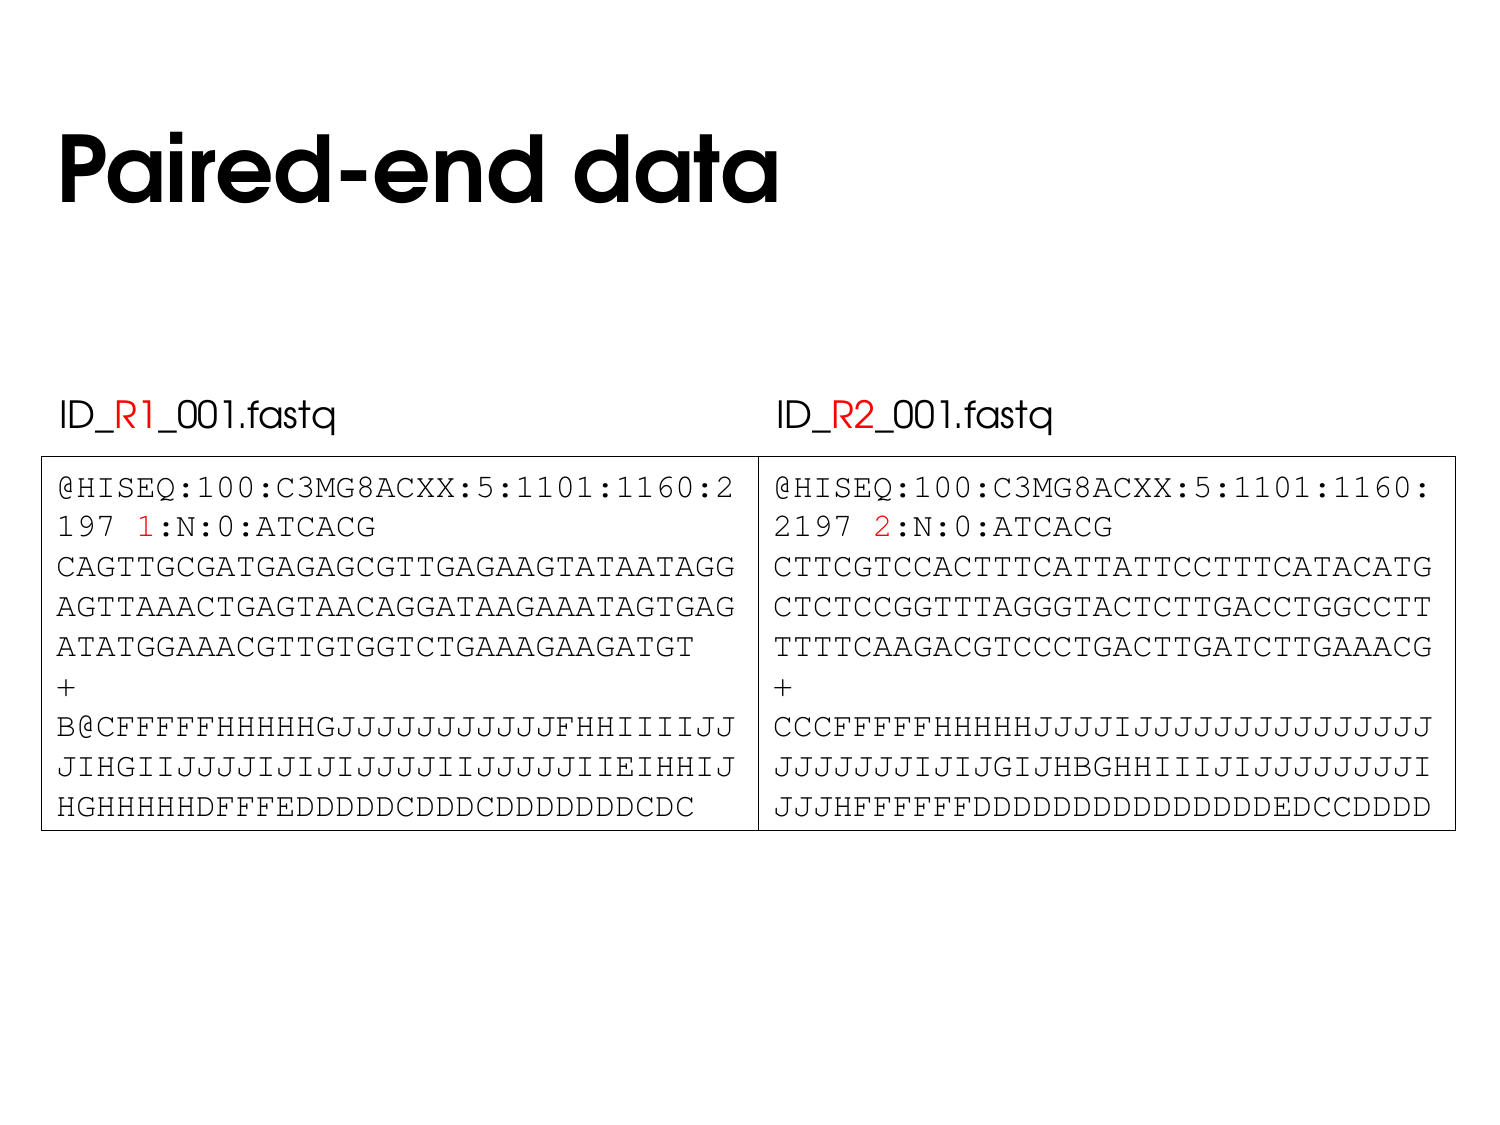

# Paired-end data
ID_R1_001.fastq
ID_R2_001.fastq
@HISEQ:100:C3MG8ACXX:5:1101:1160:2197 1:N:0:ATCACG
CAGTTGCGATGAGAGCGTTGAGAAGTATAATAGGAGTTAAACTGAGTAACAGGATAAGAAATAGTGAGATATGGAAACGTTGTGGTCTGAAAGAAGATGT
+
B@CFFFFFHHHHHGJJJJJJJJJJJFHHIIIIJJJIHGIIJJJJIJIJIJJJJIIJJJJJIIEIHHIJHGHHHHHDFFFEDDDDDCDDDCDDDDDDDCDC
@HISEQ:100:C3MG8ACXX:5:1101:1160:2197 2:N:0:ATCACG
CTTCGTCCACTTTCATTATTCCTTTCATACATGCTCTCCGGTTTAGGGTACTCTTGACCTGGCCTTTTTTCAAGACGTCCCTGACTTGATCTTGAAACG
+
CCCFFFFFHHHHHJJJJIJJJJJJJJJJJJJJJJJJJJJJIJIJGIJHBGHHIIIJIJJJJJJJJIJJJHFFFFFFDDDDDDDDDDDDDDDEDCCDDDD